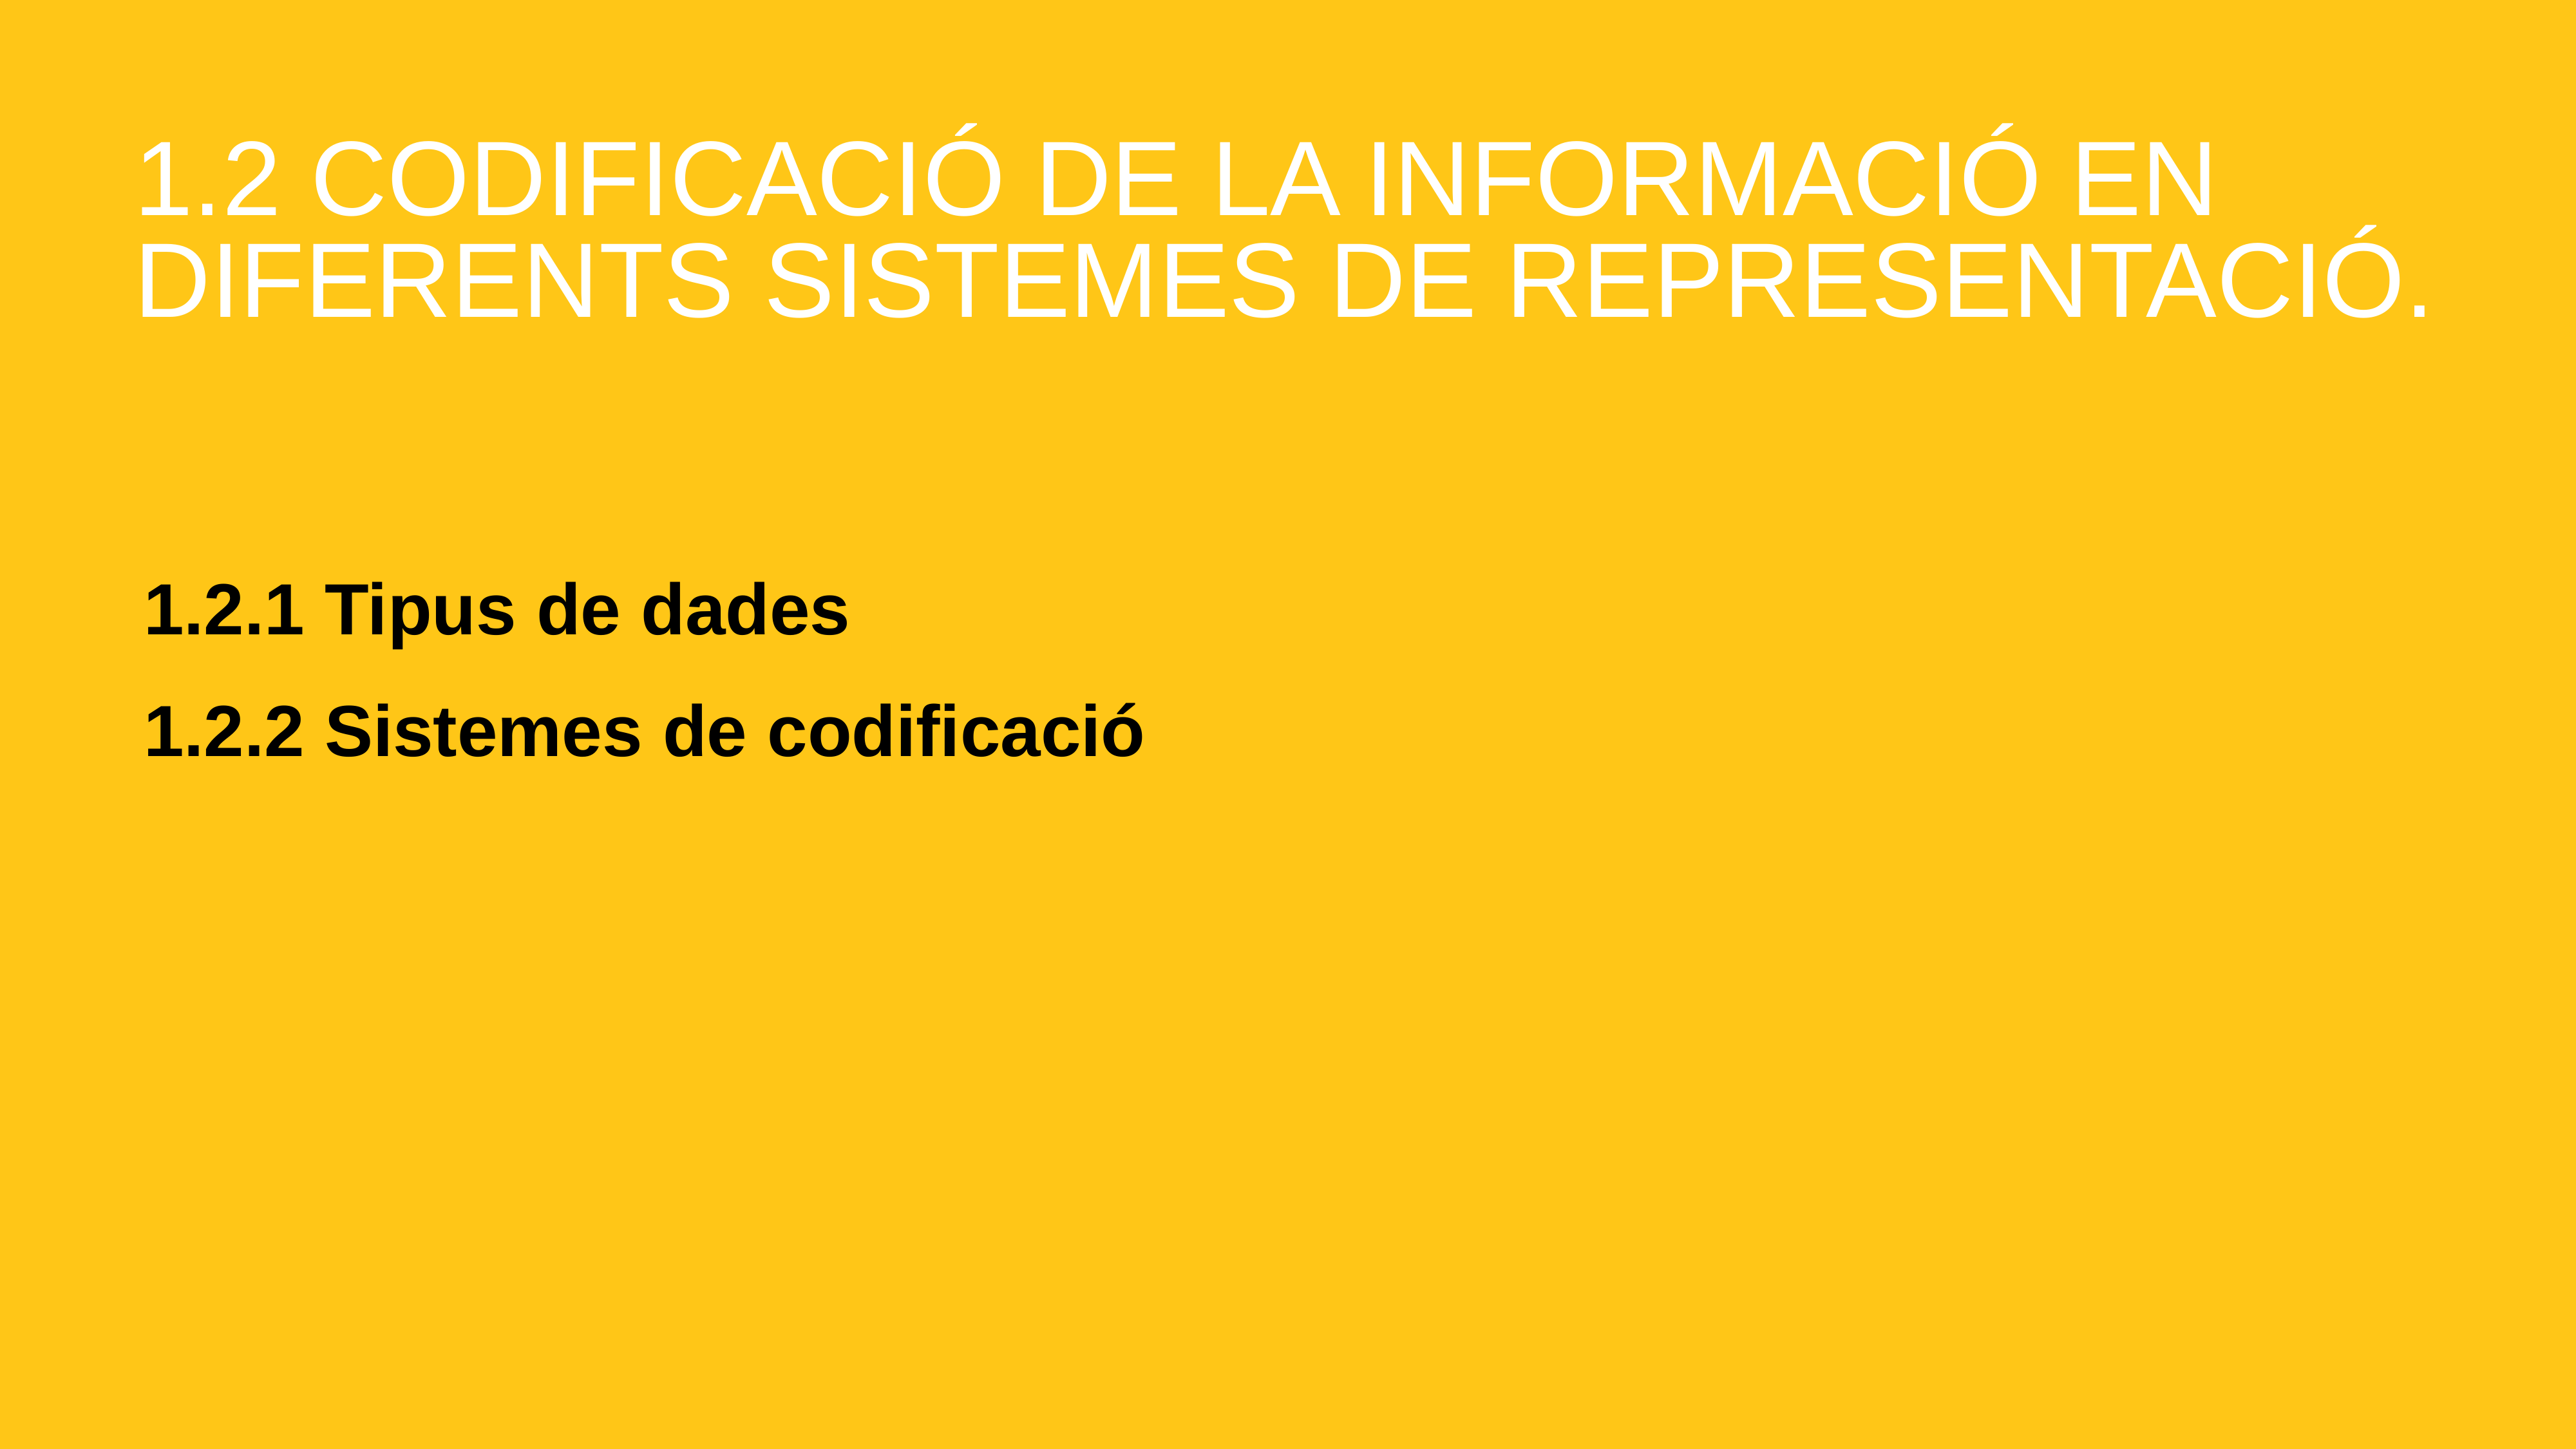

# 1.2 CODIFICACIÓ DE LA INFORMACIÓ EN DIFERENTS SISTEMES DE REPRESENTACIÓ.
1.2.1 Tipus de dades
1.2.2 Sistemes de codificació